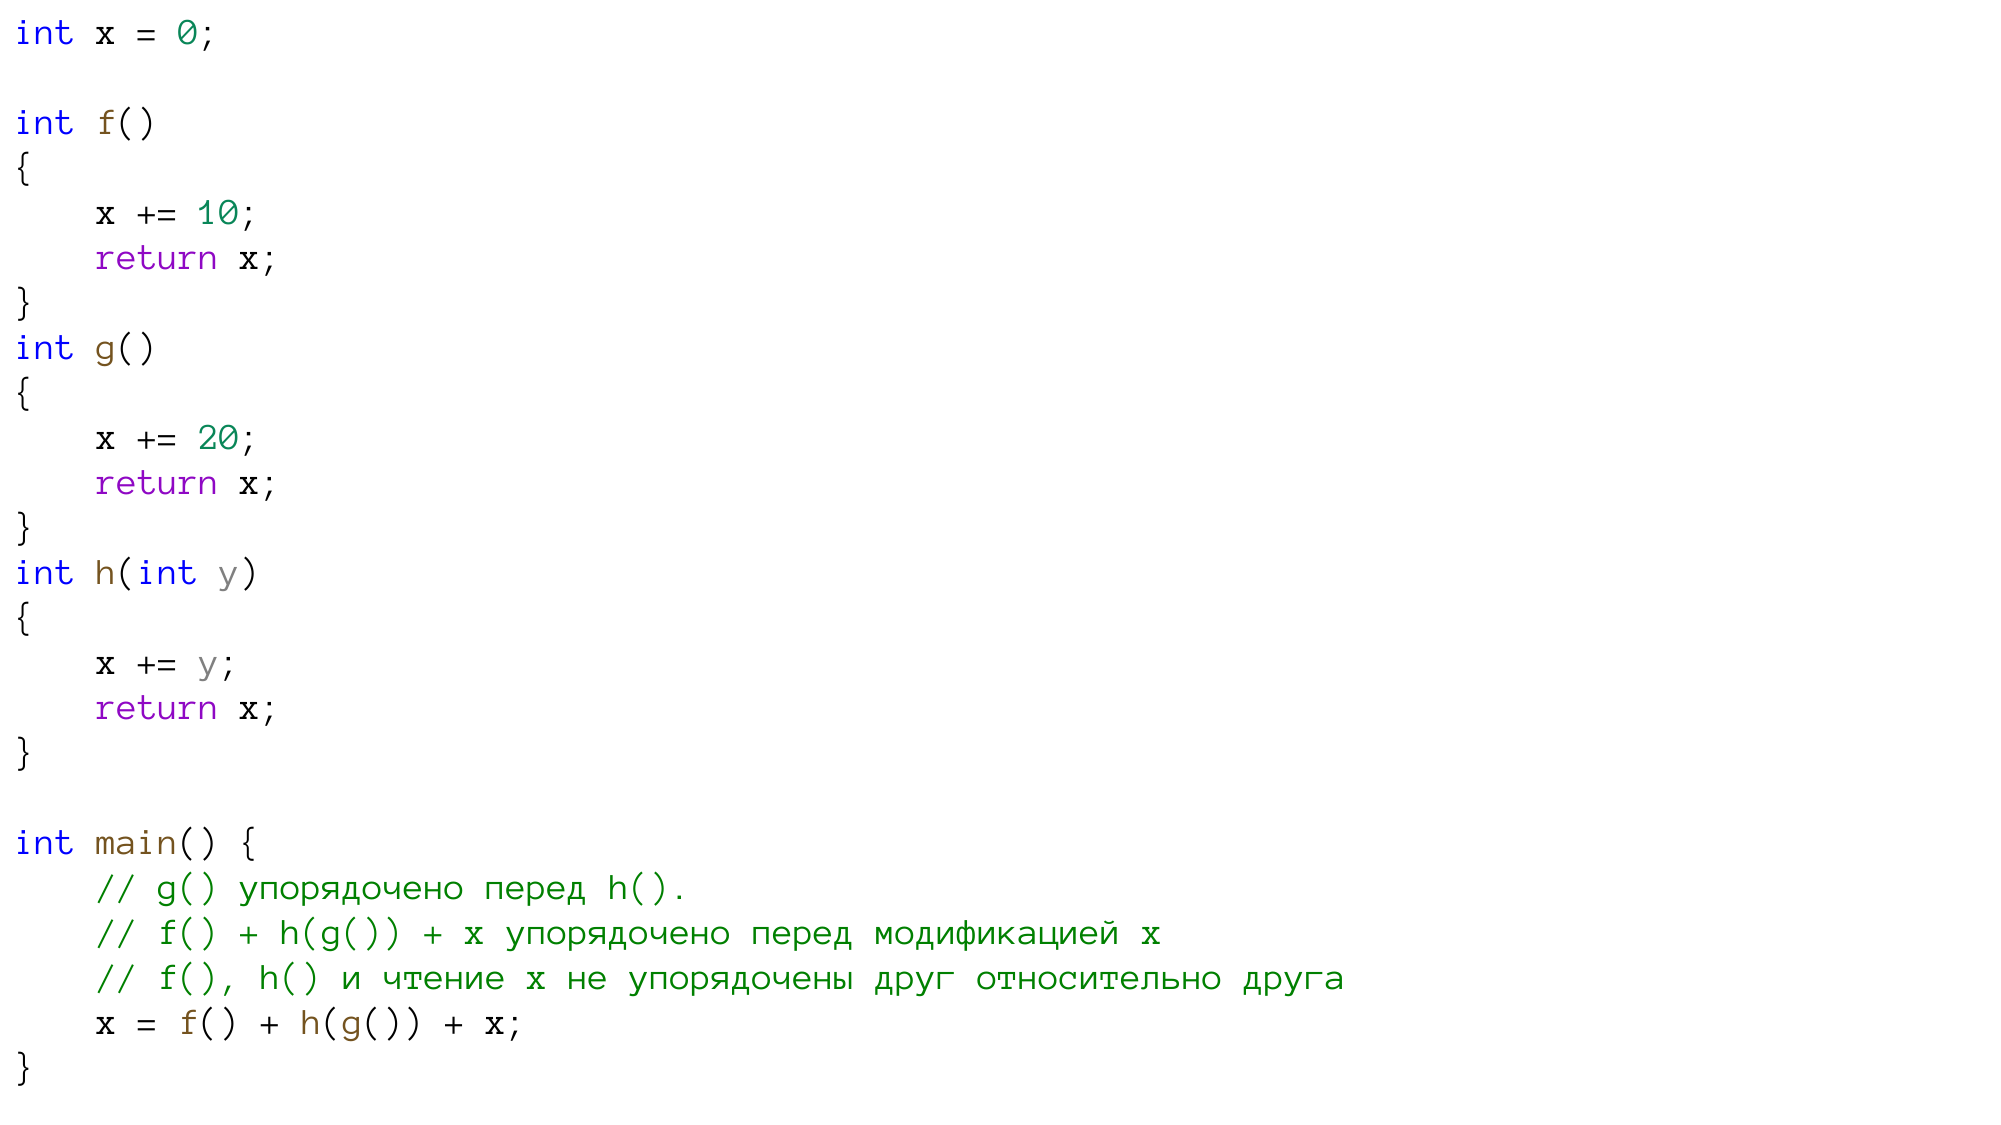

int x = 0;
int f()
{
    x += 10;
    return x;
}
int g()
{
    x += 20;
    return x;
}
int h(int y)
{
    x += y;
    return x;
}
int main() {
    // g() упорядочено перед h().
    // f() + h(g()) + x упорядочено перед модификацией x
    // f(), h() и чтение x не упорядочены друг относительно друга
    x = f() + h(g()) + x;
}